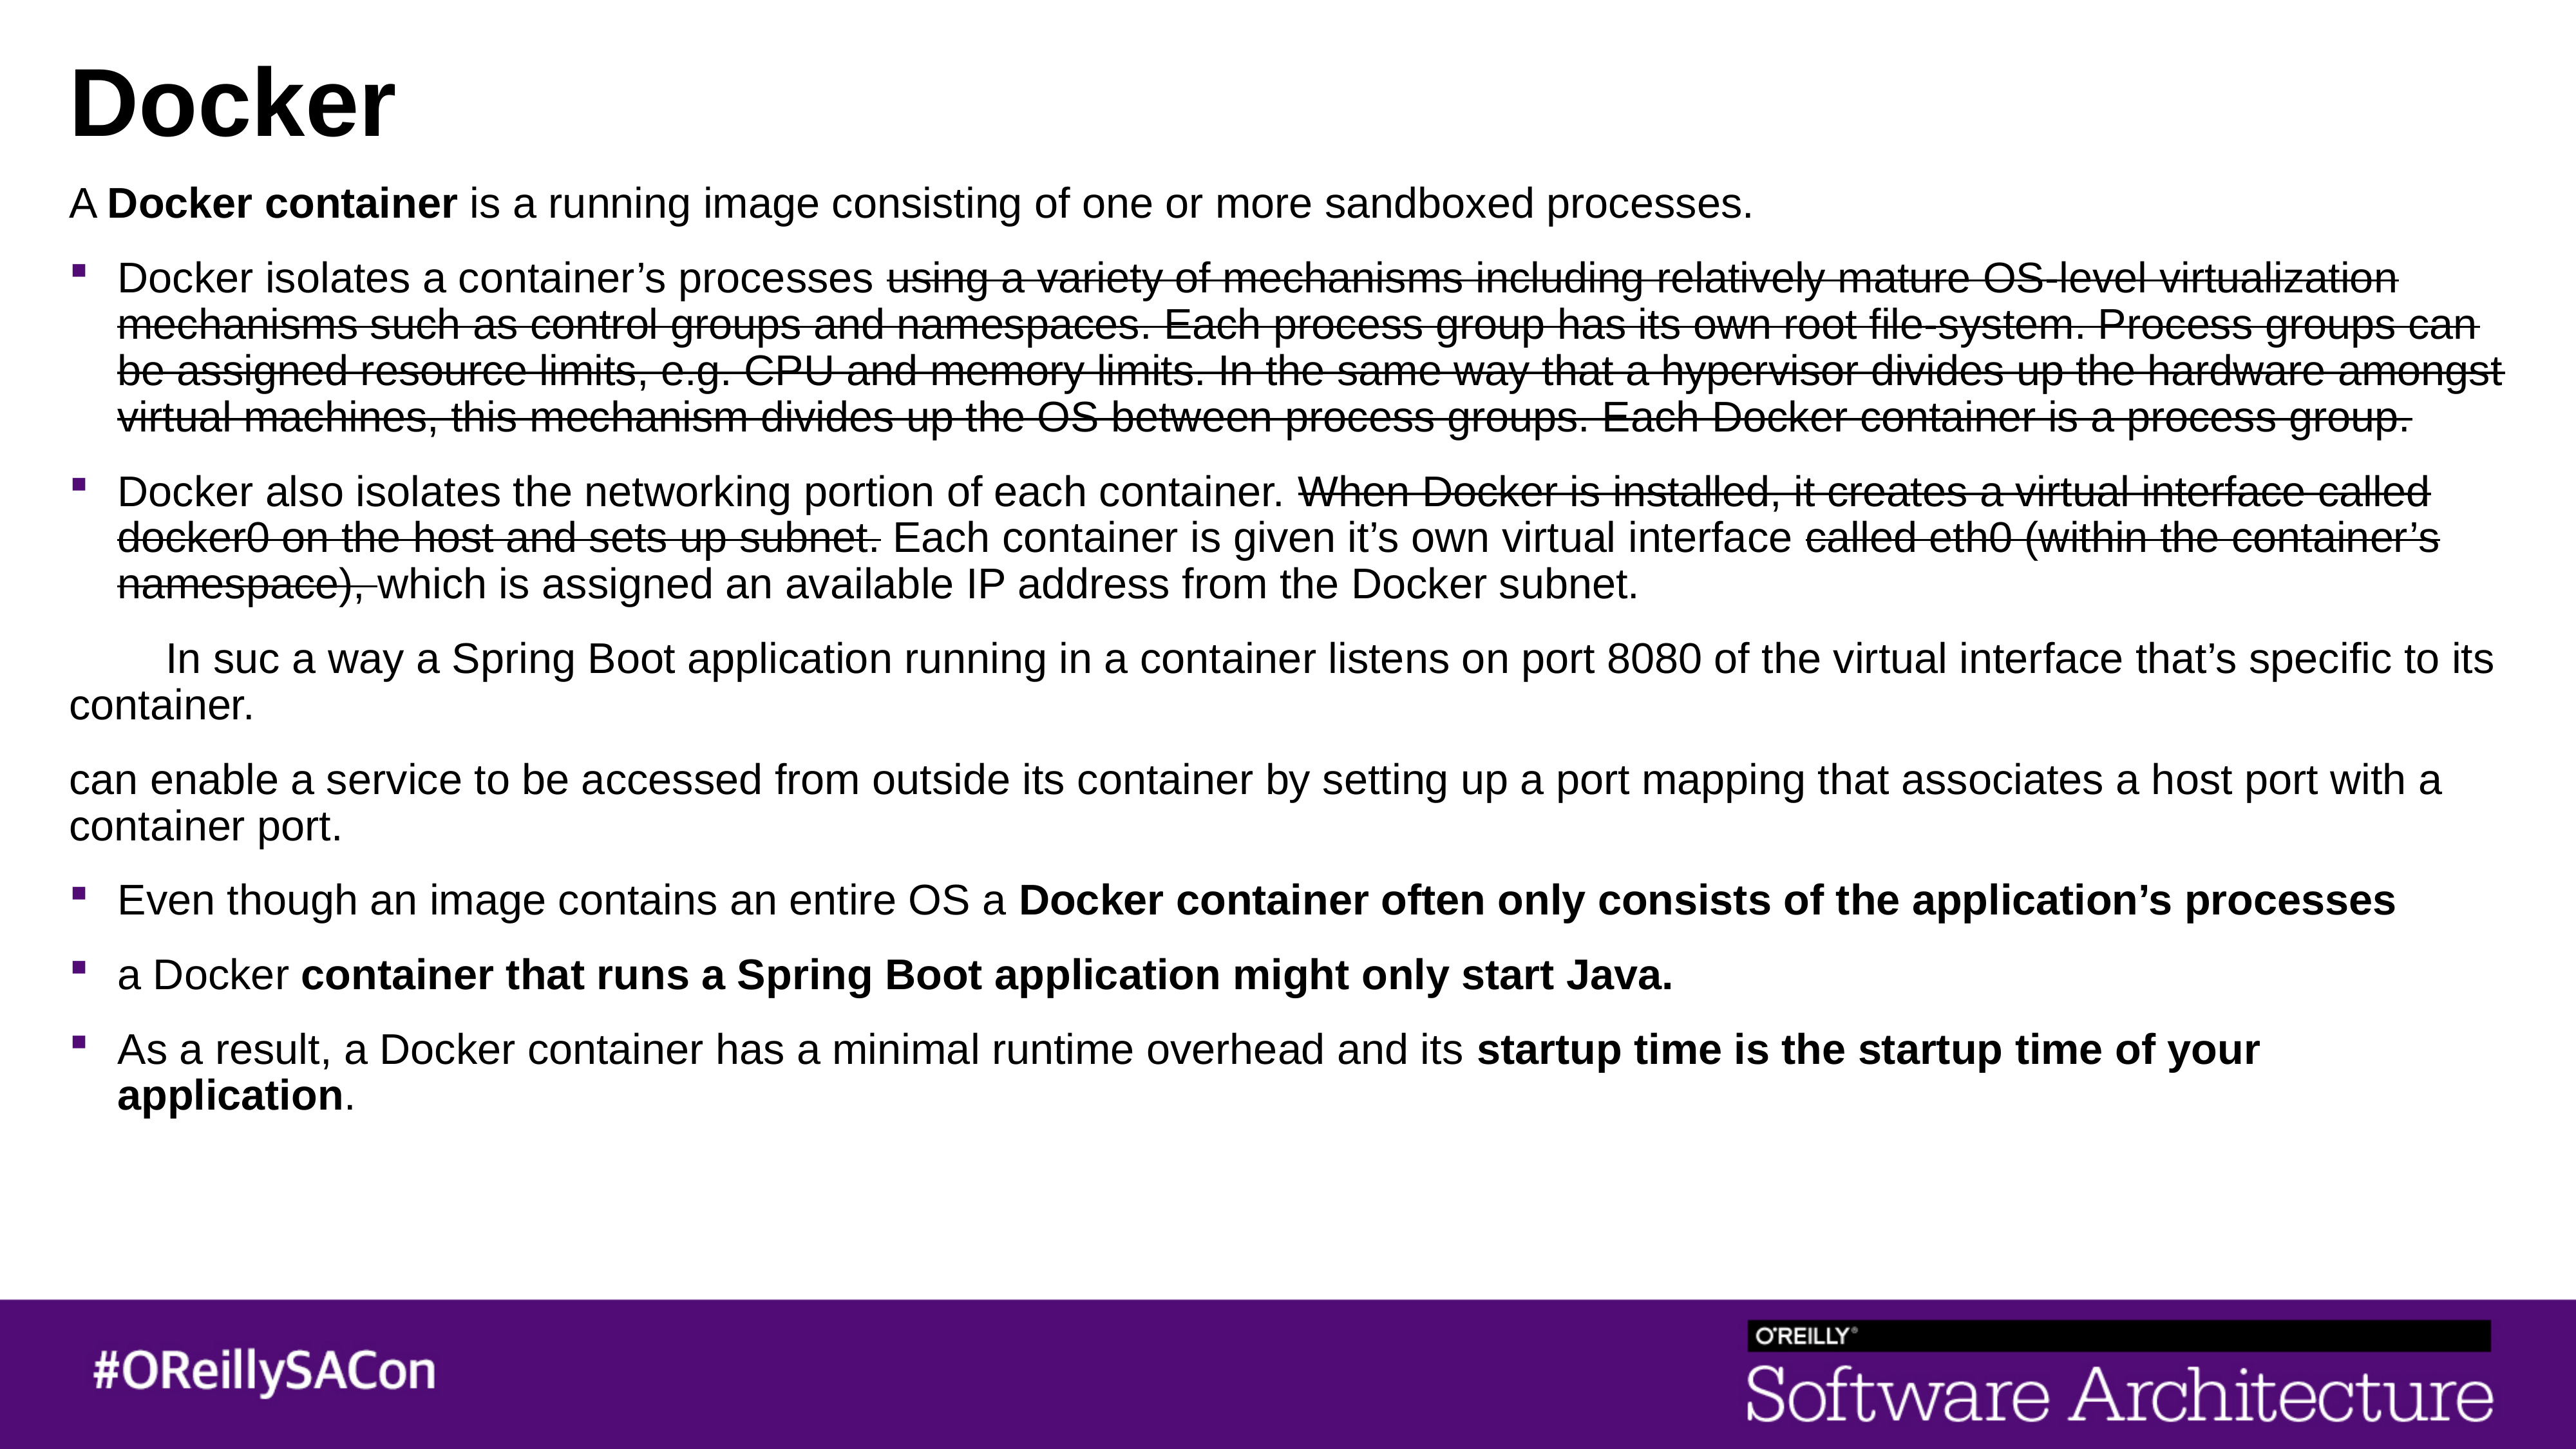

# Docker
A Docker container is a running image consisting of one or more sandboxed processes.
Docker isolates a container’s processes using a variety of mechanisms including relatively mature OS-level virtualization mechanisms such as control groups and namespaces. Each process group has its own root file-system. Process groups can be assigned resource limits, e.g. CPU and memory limits. In the same way that a hypervisor divides up the hardware amongst virtual machines, this mechanism divides up the OS between process groups. Each Docker container is a process group.
Docker also isolates the networking portion of each container. When Docker is installed, it creates a virtual interface called docker0 on the host and sets up subnet. Each container is given it’s own virtual interface called eth0 (within the container’s namespace), which is assigned an available IP address from the Docker subnet.
	In suc a way a Spring Boot application running in a container listens on port 8080 of the virtual interface that’s specific to its container.
can enable a service to be accessed from outside its container by setting up a port mapping that associates a host port with a container port.
Even though an image contains an entire OS a Docker container often only consists of the application’s processes
a Docker container that runs a Spring Boot application might only start Java.
As a result, a Docker container has a minimal runtime overhead and its startup time is the startup time of your application.